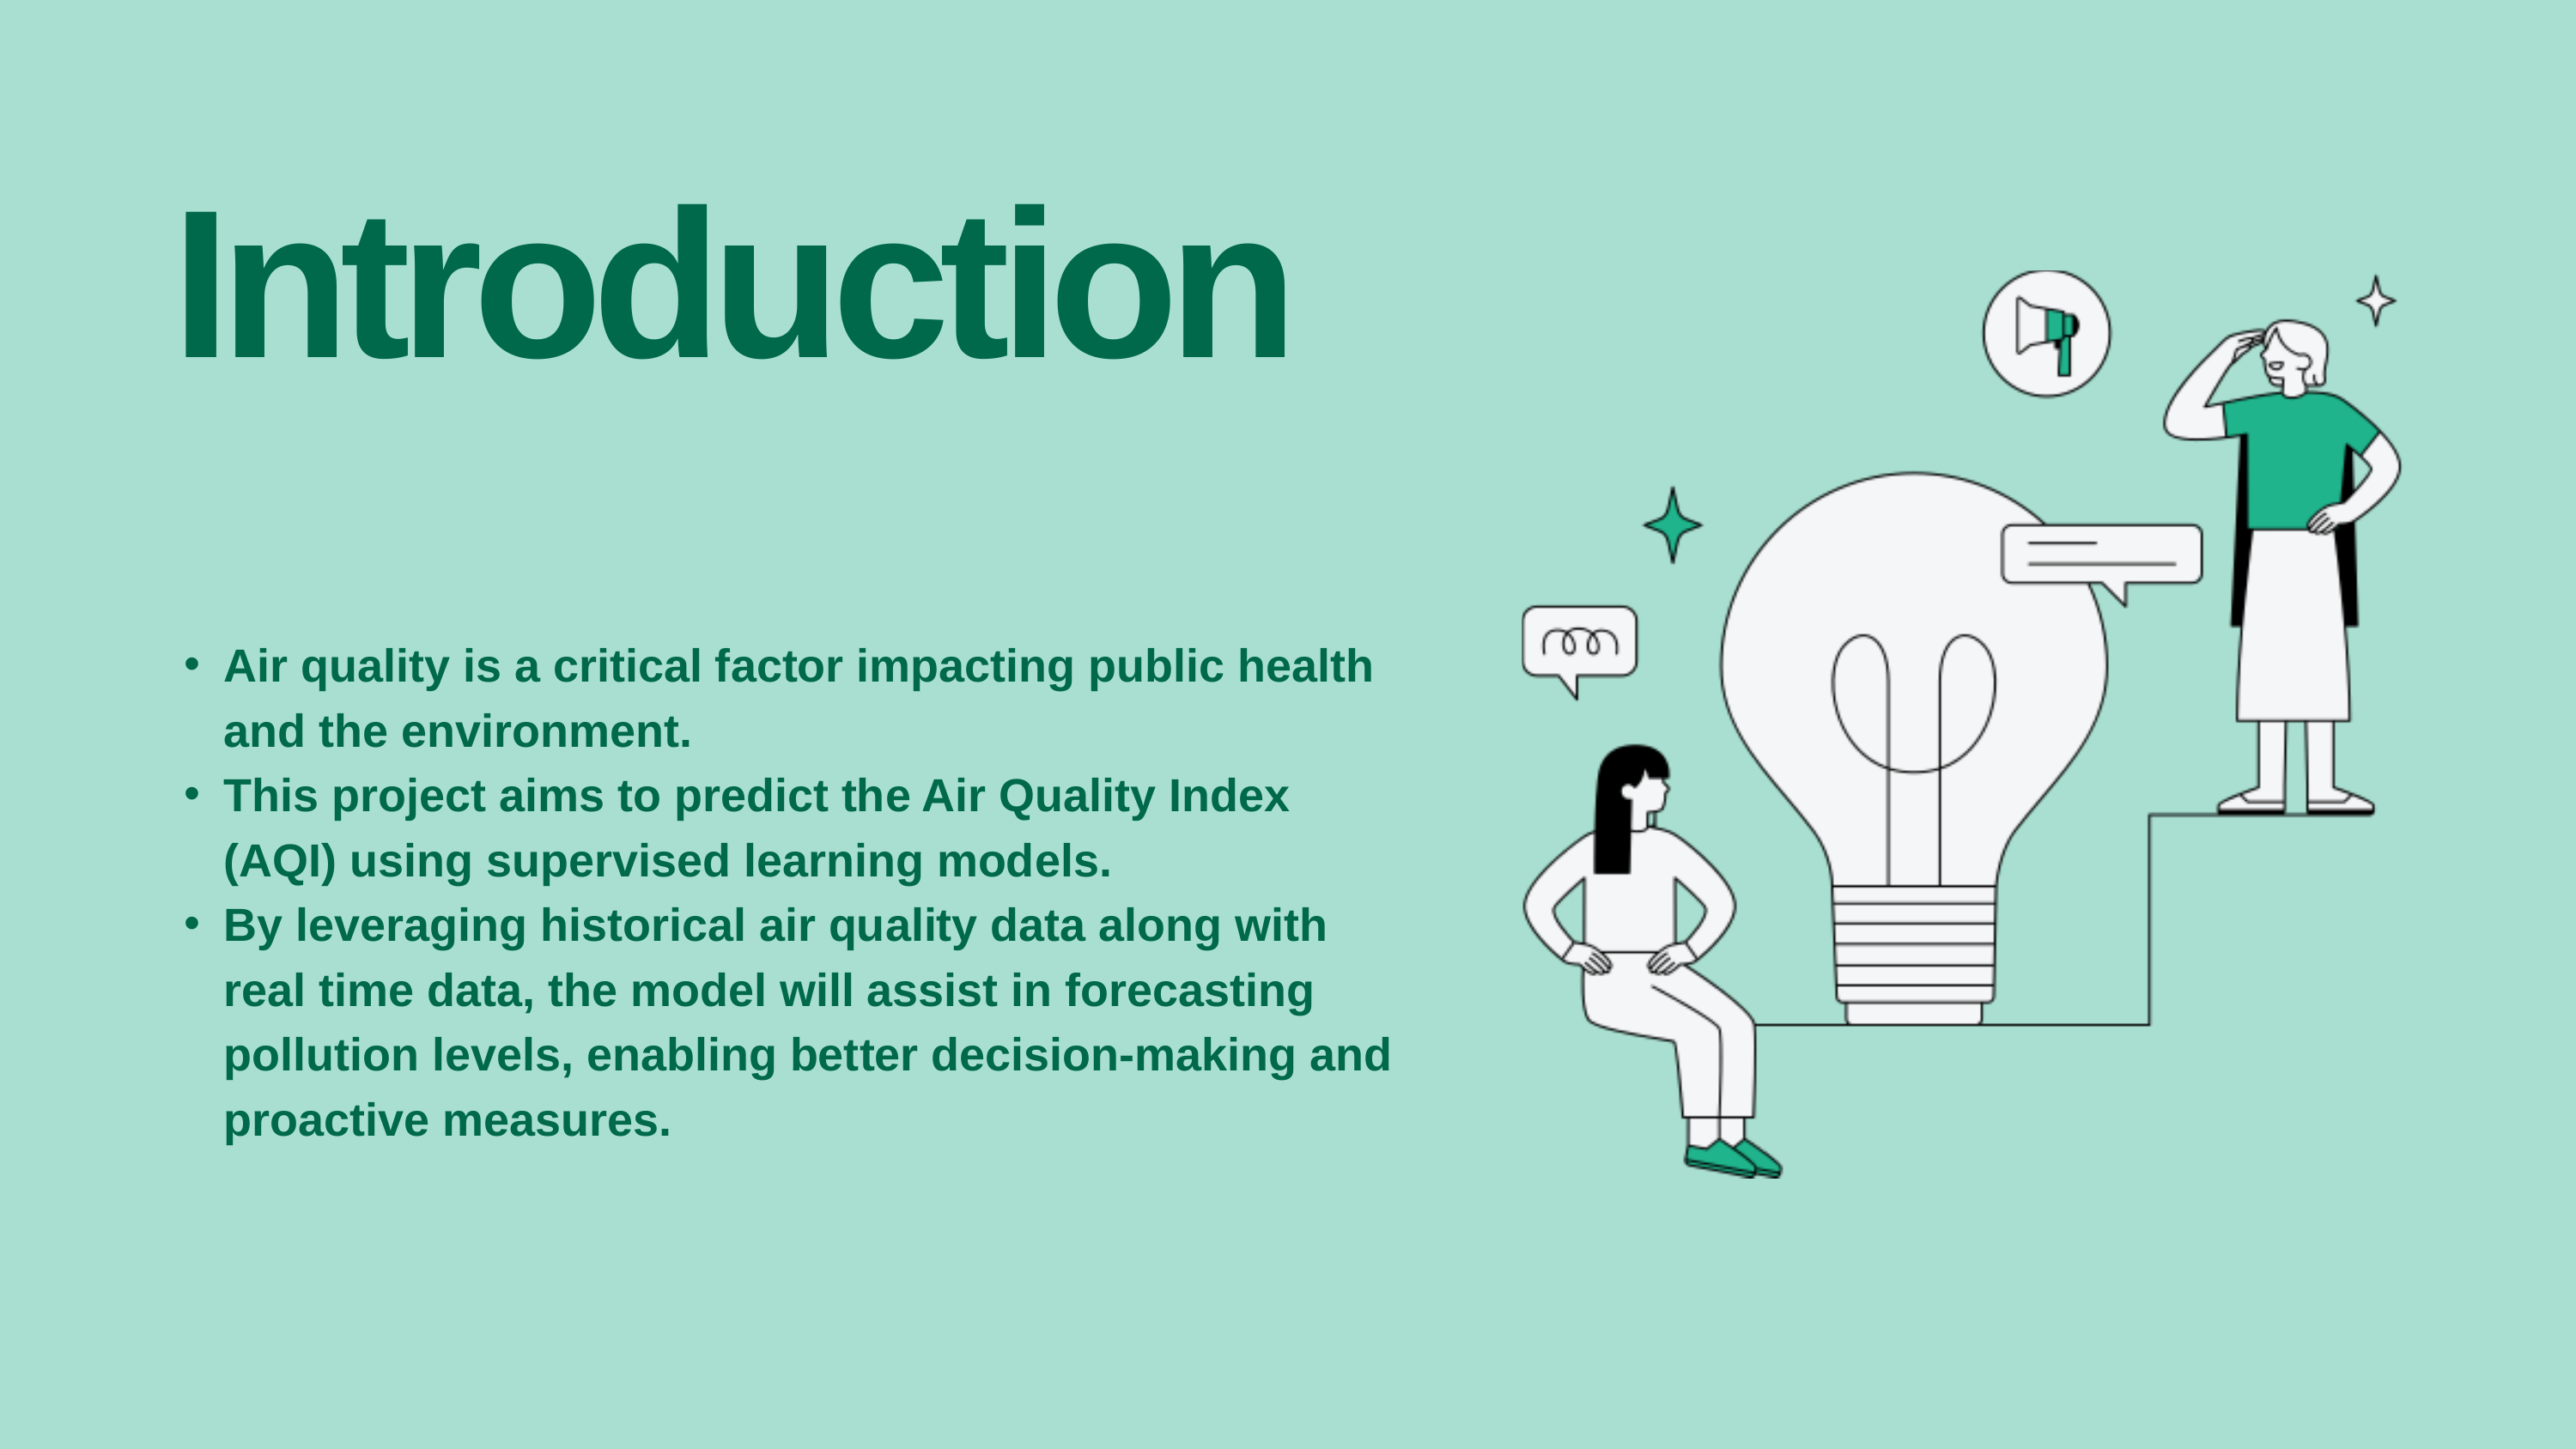

Introduction

Air quality is a critical factor impacting public health and the environment.
This project aims to predict the Air Quality Index (AQI) using supervised learning models.
By leveraging historical air quality data along with real time data, the model will assist in forecasting pollution levels, enabling better decision-making and proactive measures.